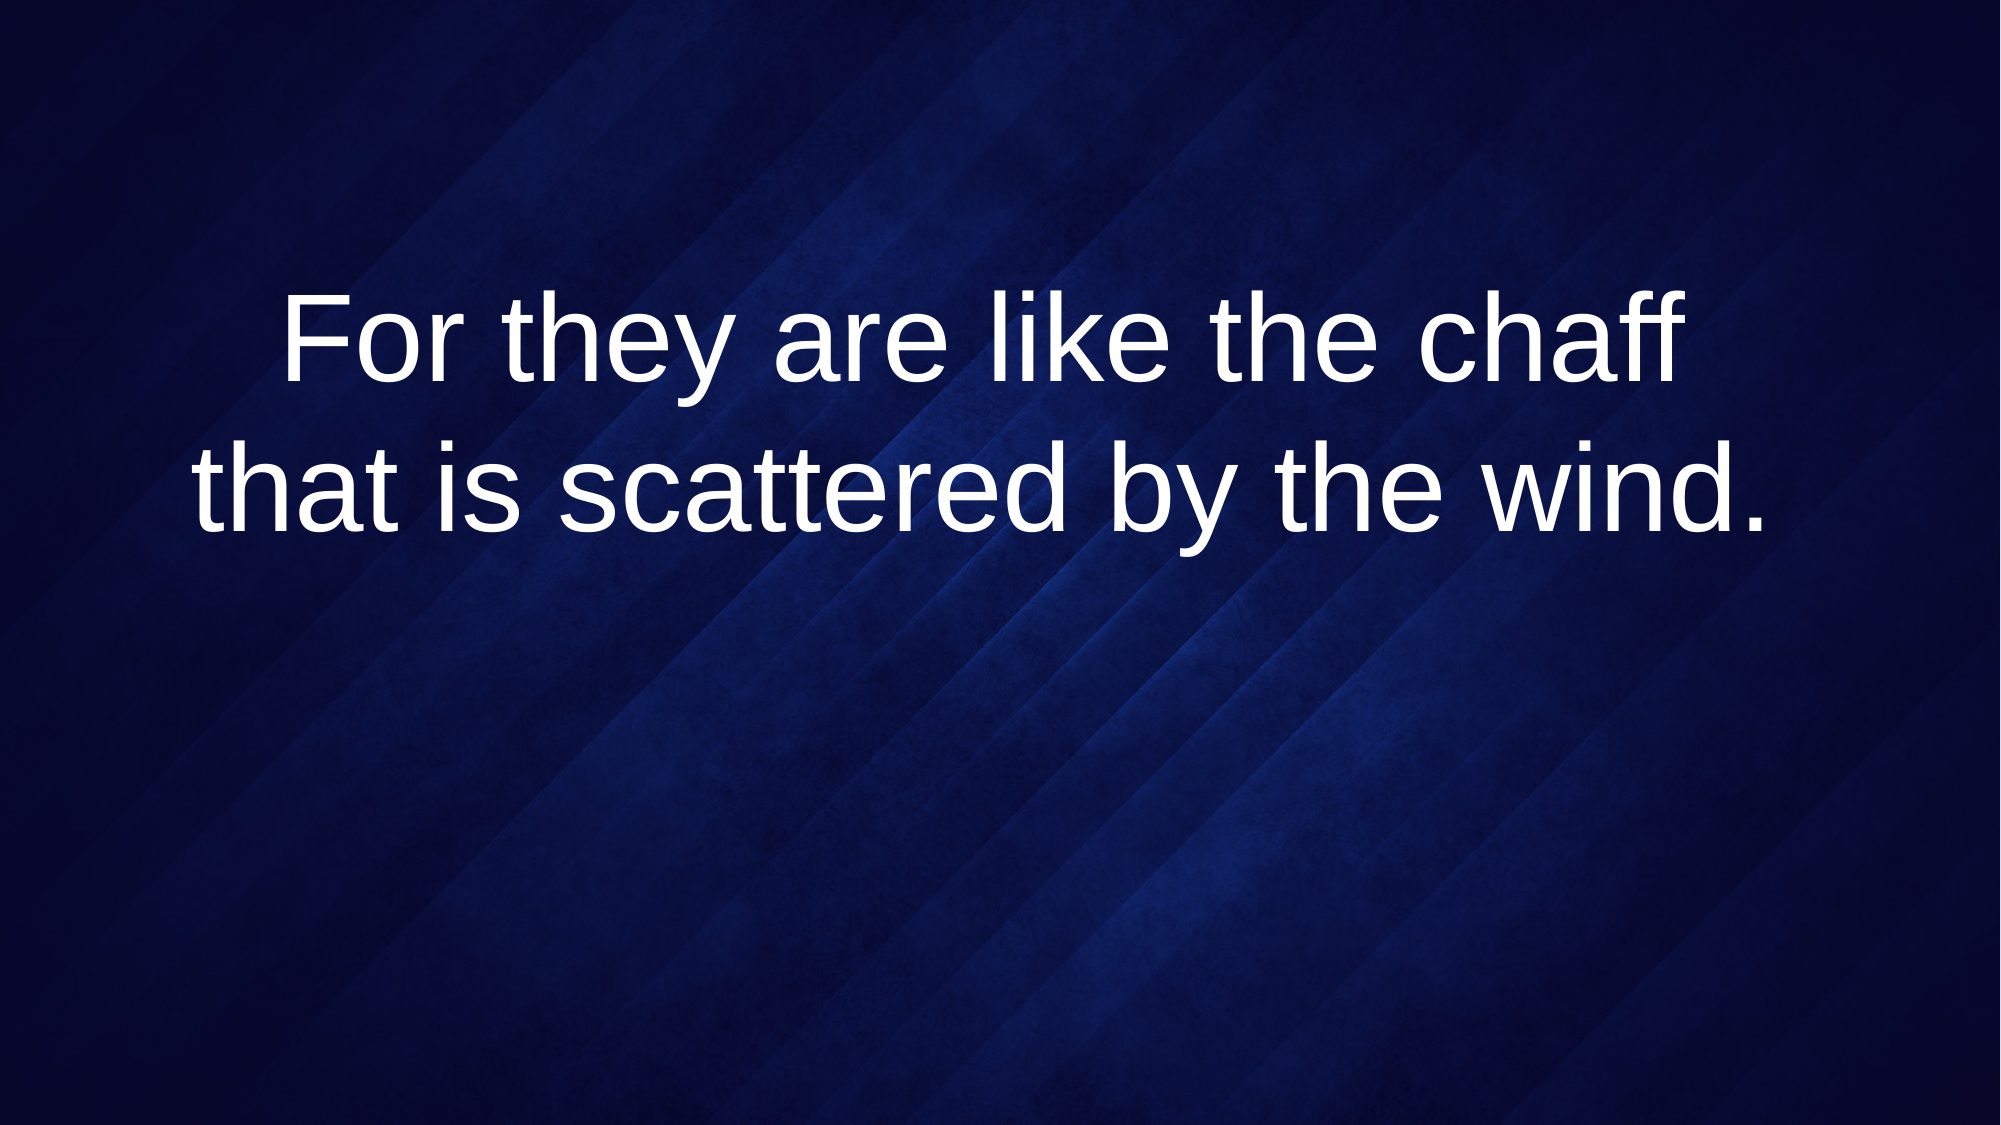

# For they are like the chaff that is scattered by the wind.